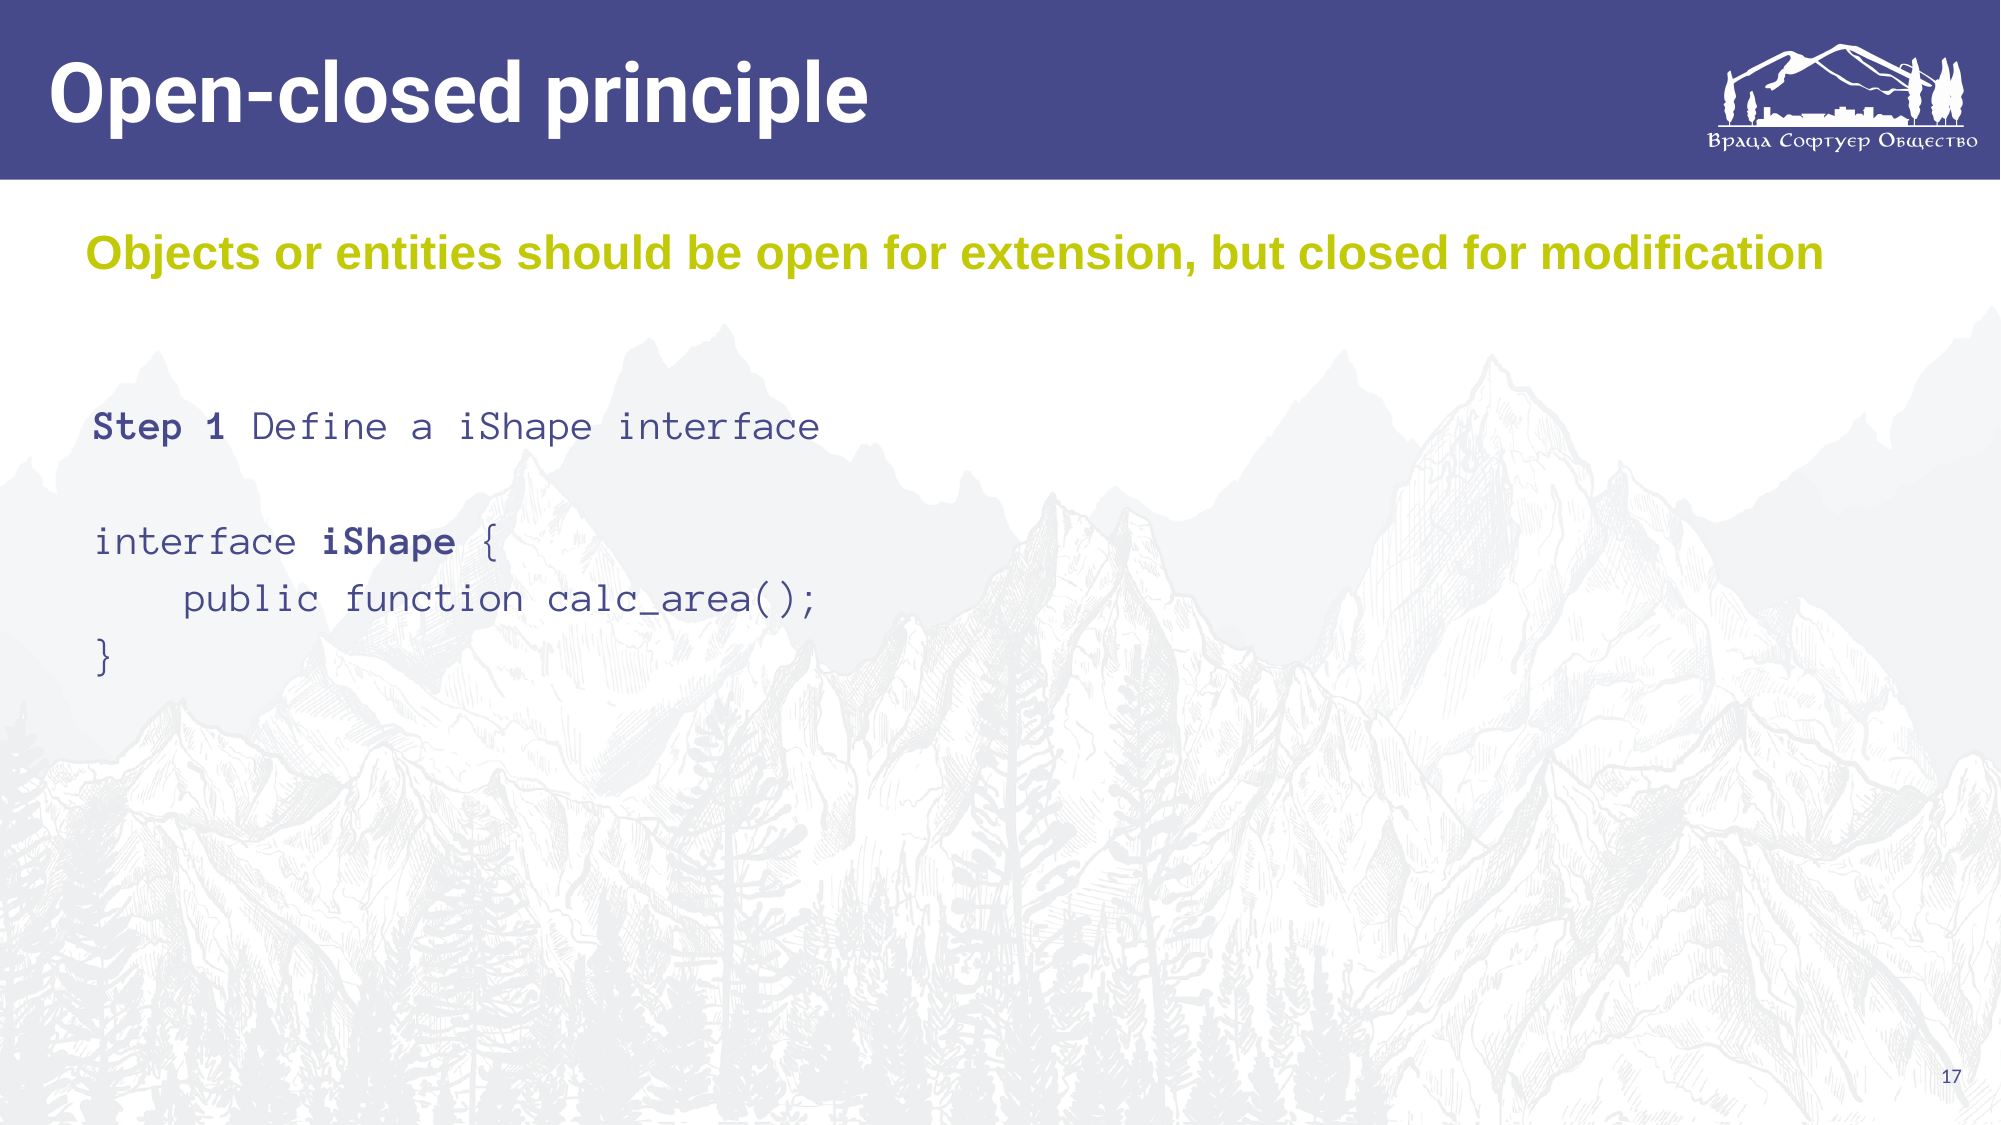

# Open-closed principle
Objects or entities should be open for extension, but closed for modification

Step 1 Define a iShape interface

interface iShape {
    public function calc_area();
}

17